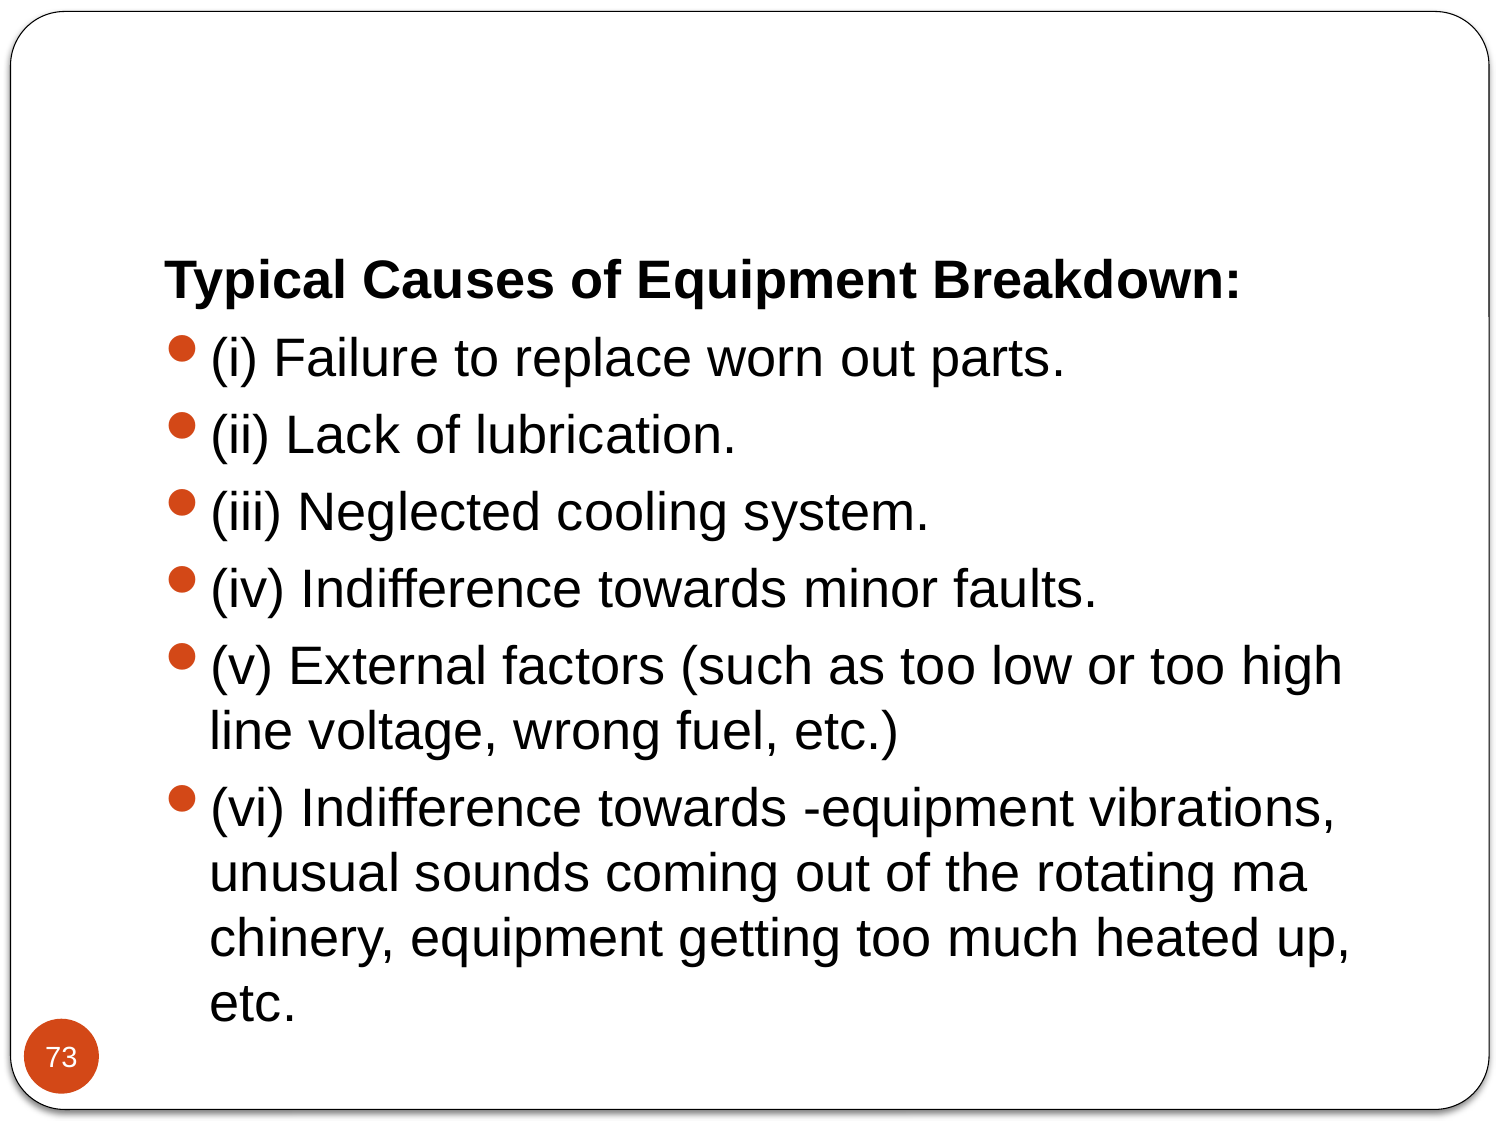

#
Typical Causes of Equipment Breakdown:
(i) Failure to replace worn out parts.
(ii) Lack of lubrication.
(iii) Neglected cooling system.
(iv) Indifference towards minor faults.
(v) External factors (such as too low or too high line voltage, wrong fuel, etc.)
(vi) Indifference towards -equipment vibrations, unusual sounds coming out of the rotating ma­chinery, equipment getting too much heated up, etc.

73